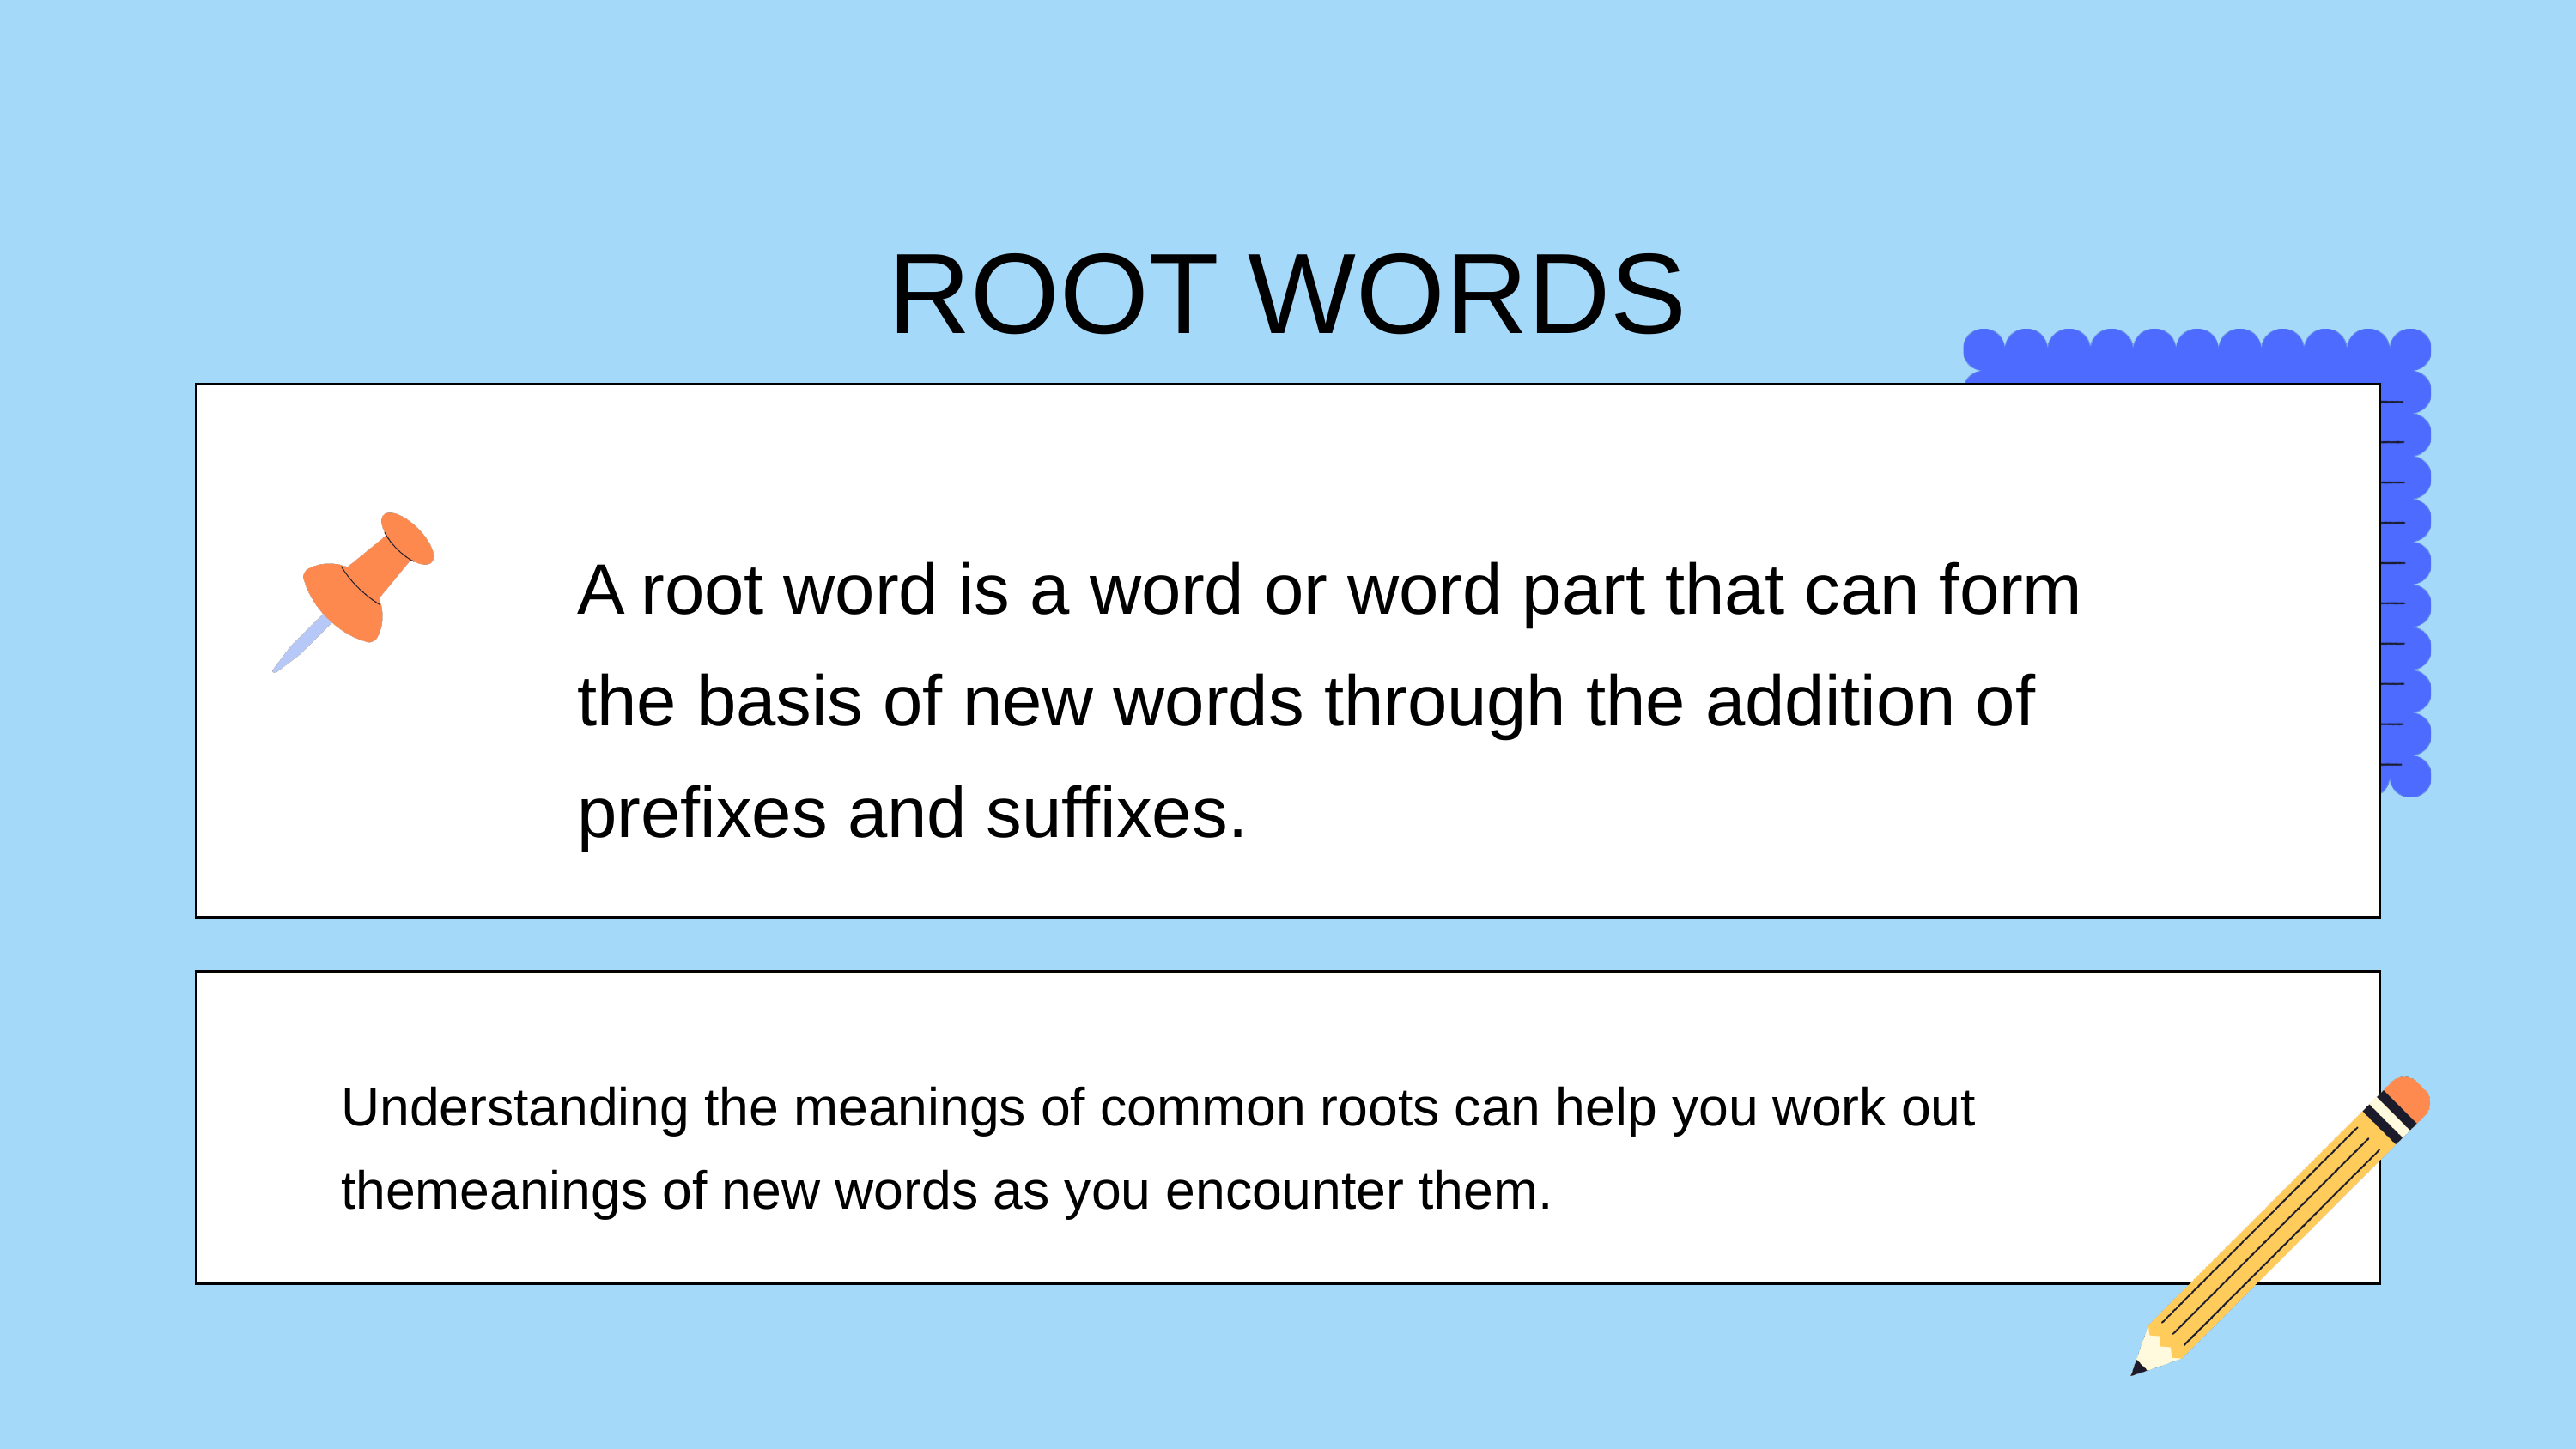

ROOT WORDS

A root word is a word or word part that can form the basis of new words through the addition of prefixes and suffixes.

Understanding the meanings of common roots can help you work out themeanings of new words as you encounter them.